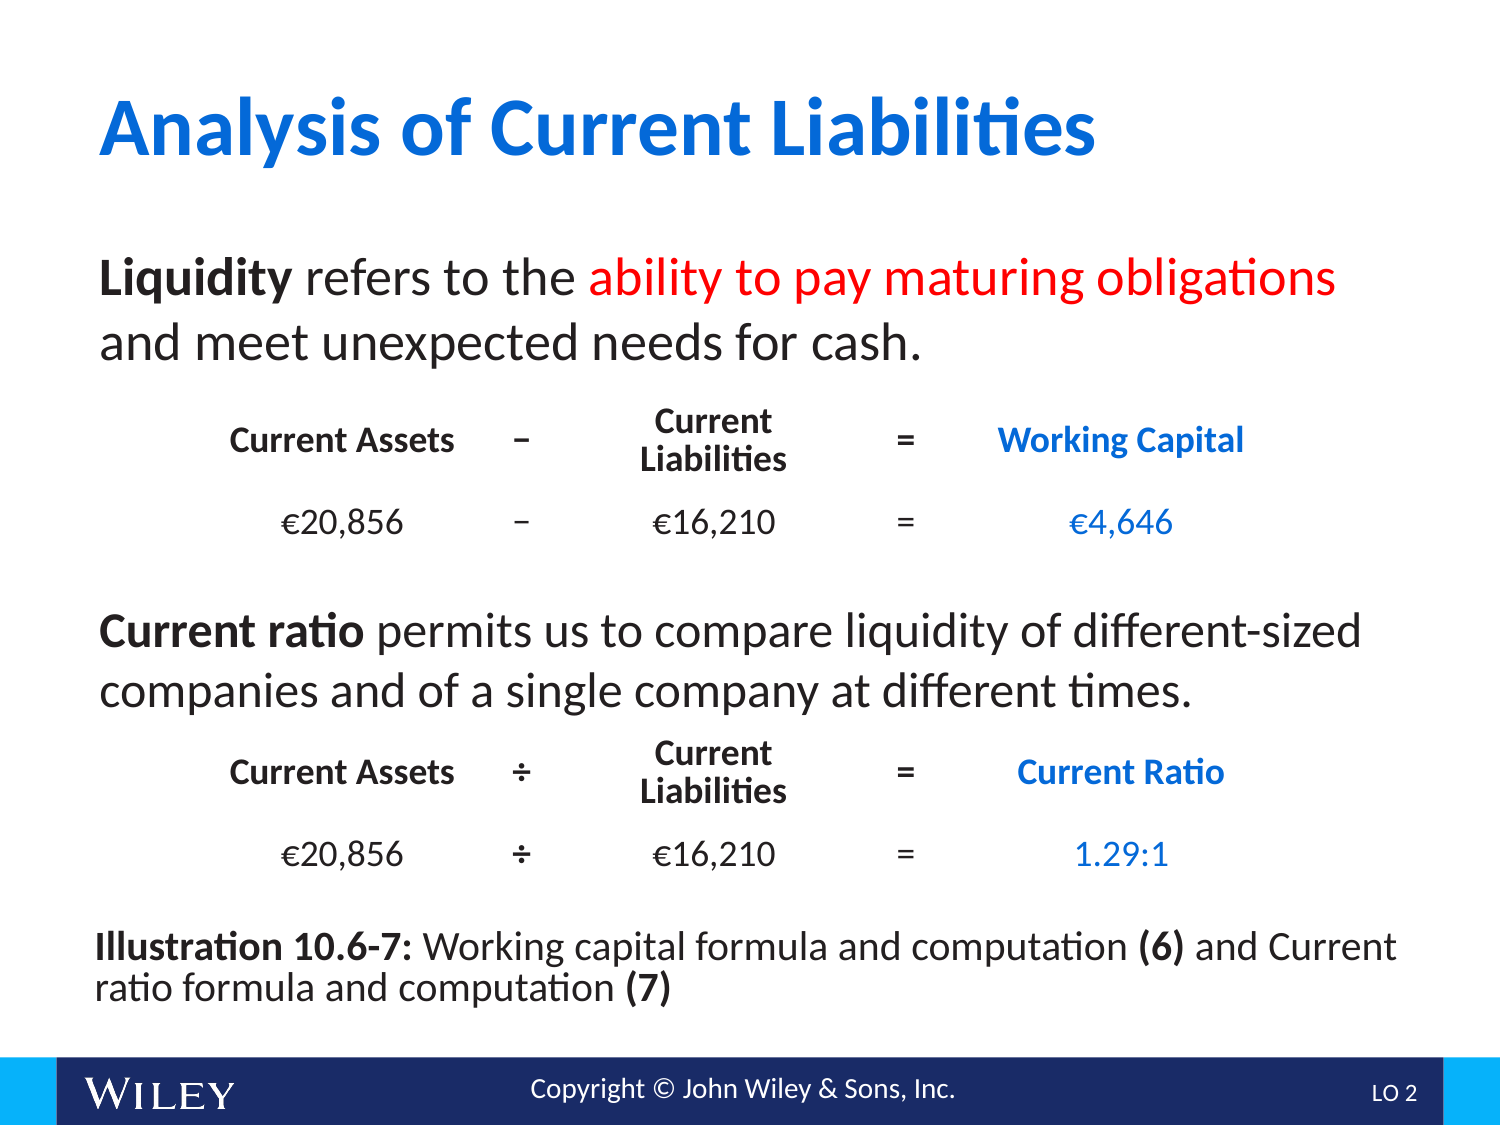

# Analysis of Current Liabilities
Liquidity refers to the ability to pay maturing obligations and meet unexpected needs for cash.
| Current Assets | − | Current Liabilities | = | Working Capital |
| --- | --- | --- | --- | --- |
| €20,856 | − | €16,210 | = | €4,646 |
Current ratio permits us to compare liquidity of different-sized companies and of a single company at different times.
| Current Assets | ÷ | Current Liabilities | = | Current Ratio |
| --- | --- | --- | --- | --- |
| €20,856 | ÷ | €16,210 | = | 1.29:1 |
Illustration 10.6-7: Working capital formula and computation (6) and Current ratio formula and computation (7)
L O 2